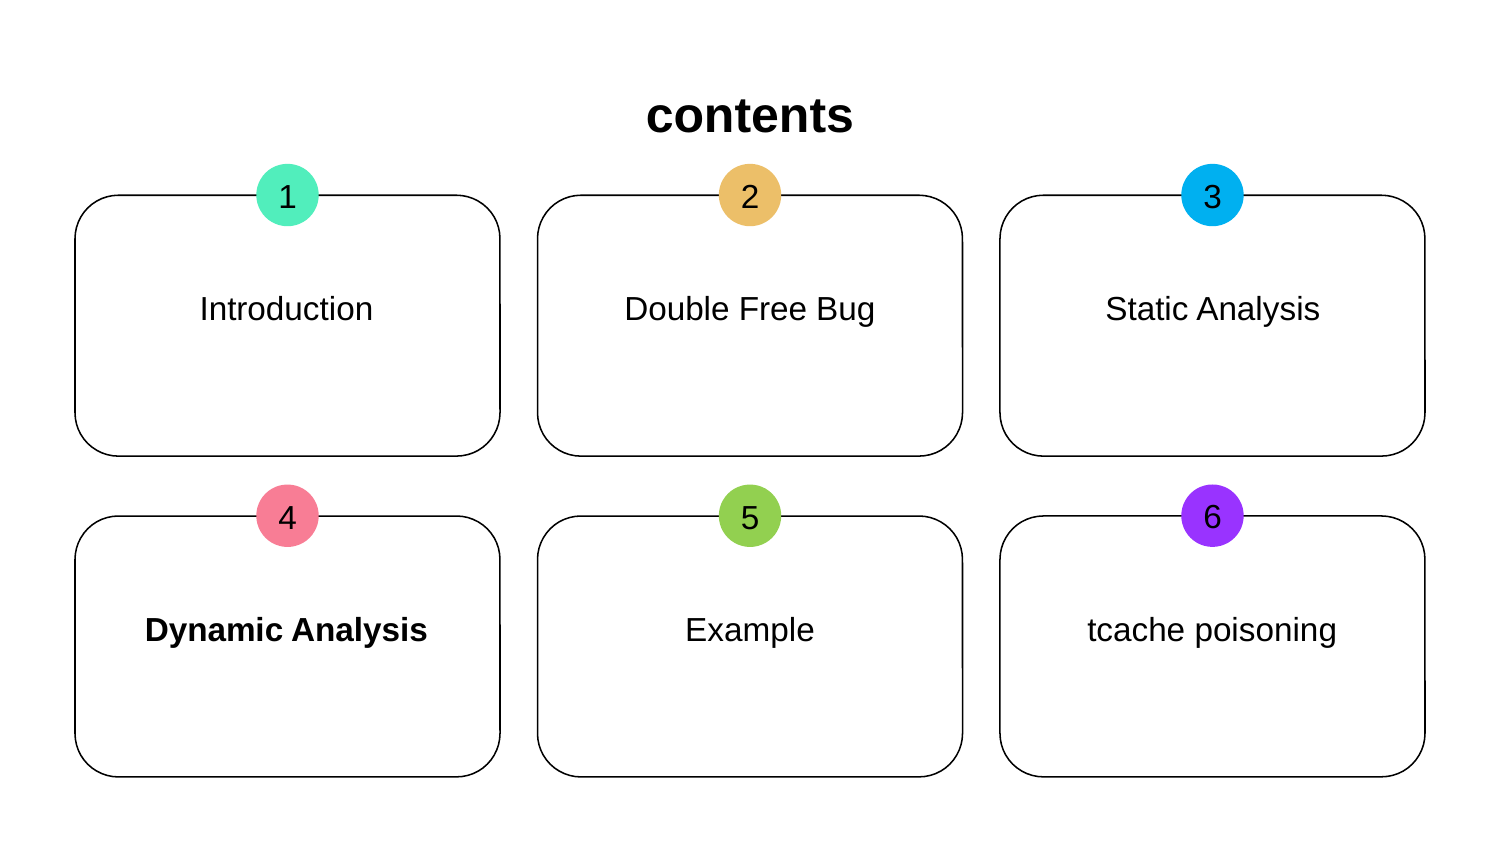

# contents
3
1
2

Double Free Bug
Static Analysis
Introduction
6
4
5

Example
tcache poisoning
Dynamic Analysis